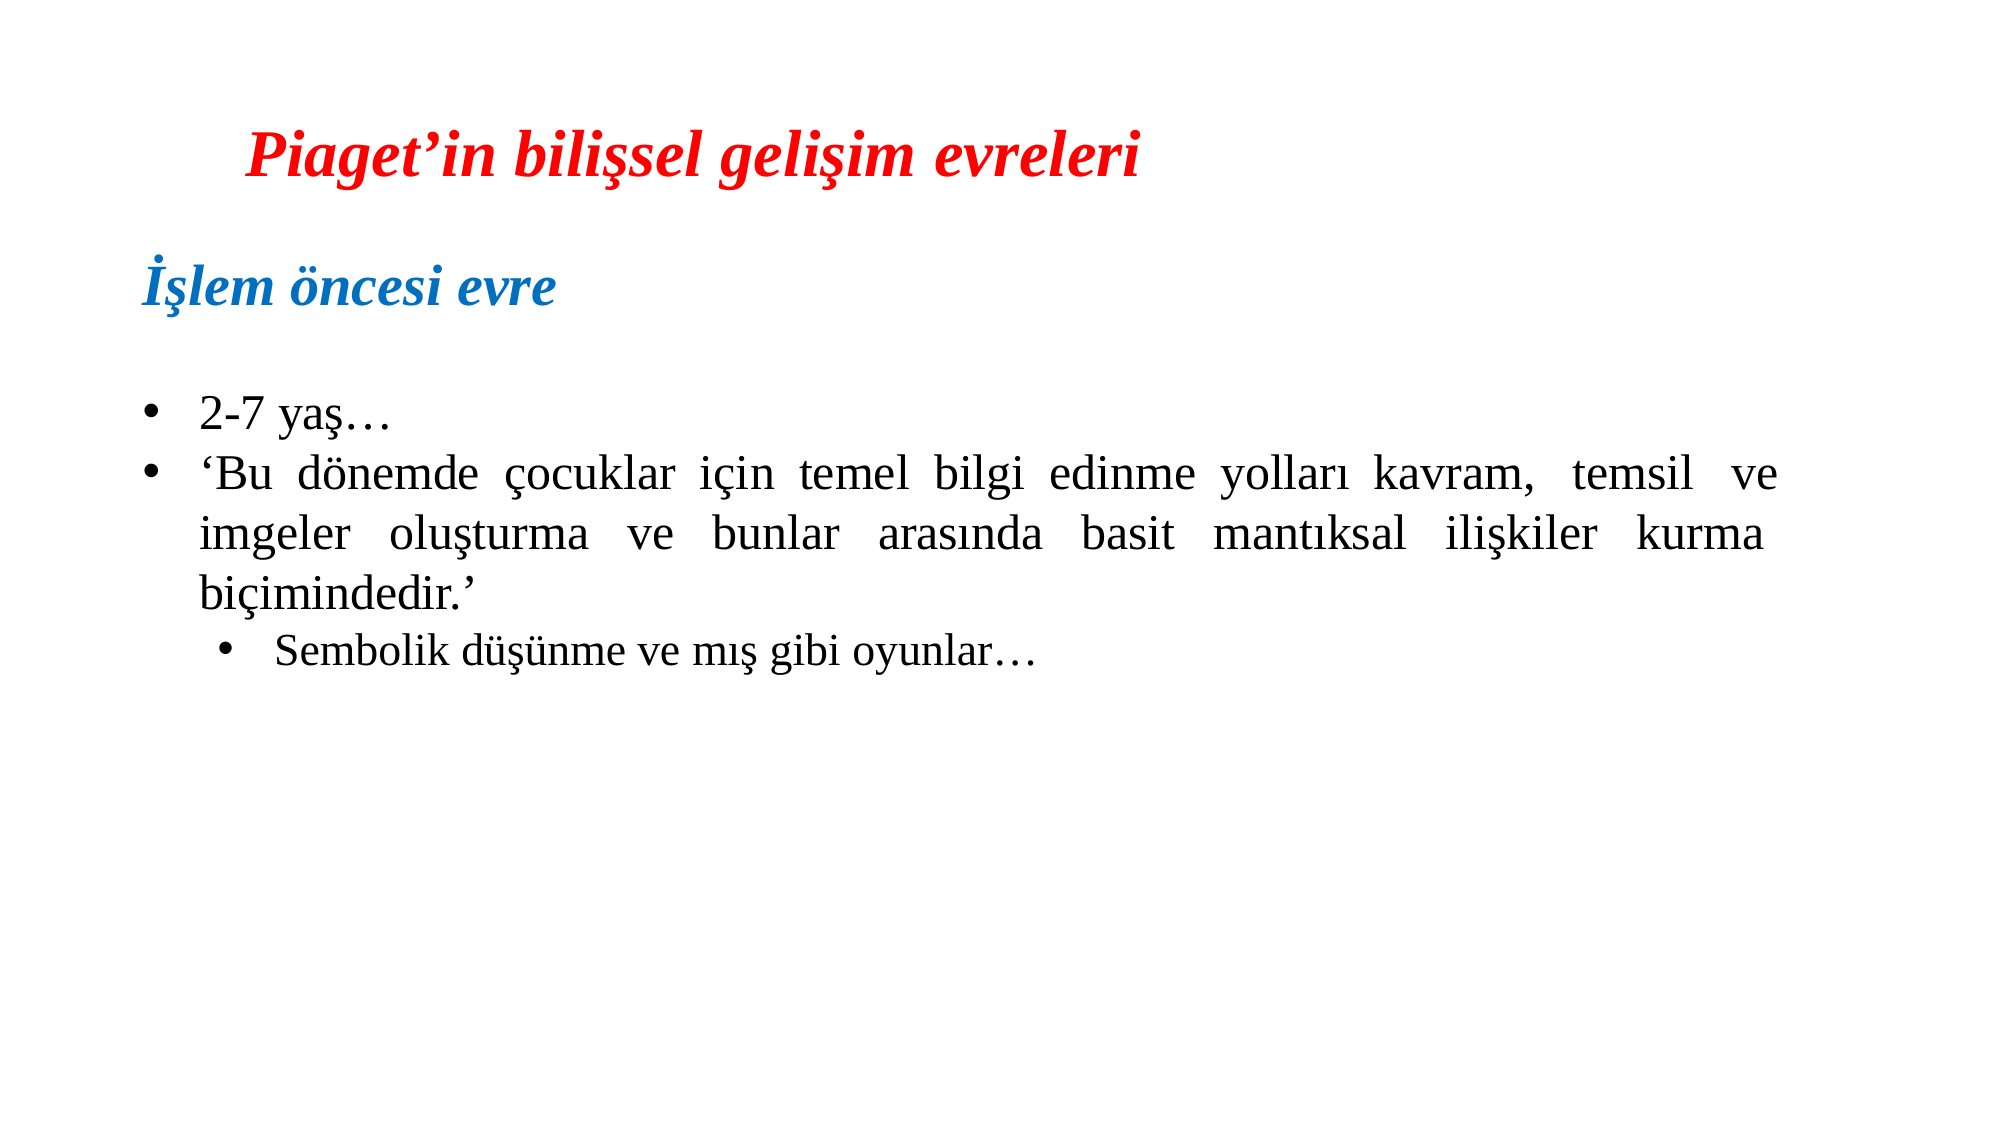

# Piaget’in bilişsel gelişim evreleri
İşlem öncesi evre

2-7 yaş…
‘Bu dönemde çocuklar için temel bilgi edinme yolları kavram, temsil ve  imgeler oluşturma ve bunlar arasında basit mantıksal ilişkiler kurma  biçimindedir.’
Sembolik düşünme ve mış gibi oyunlar…